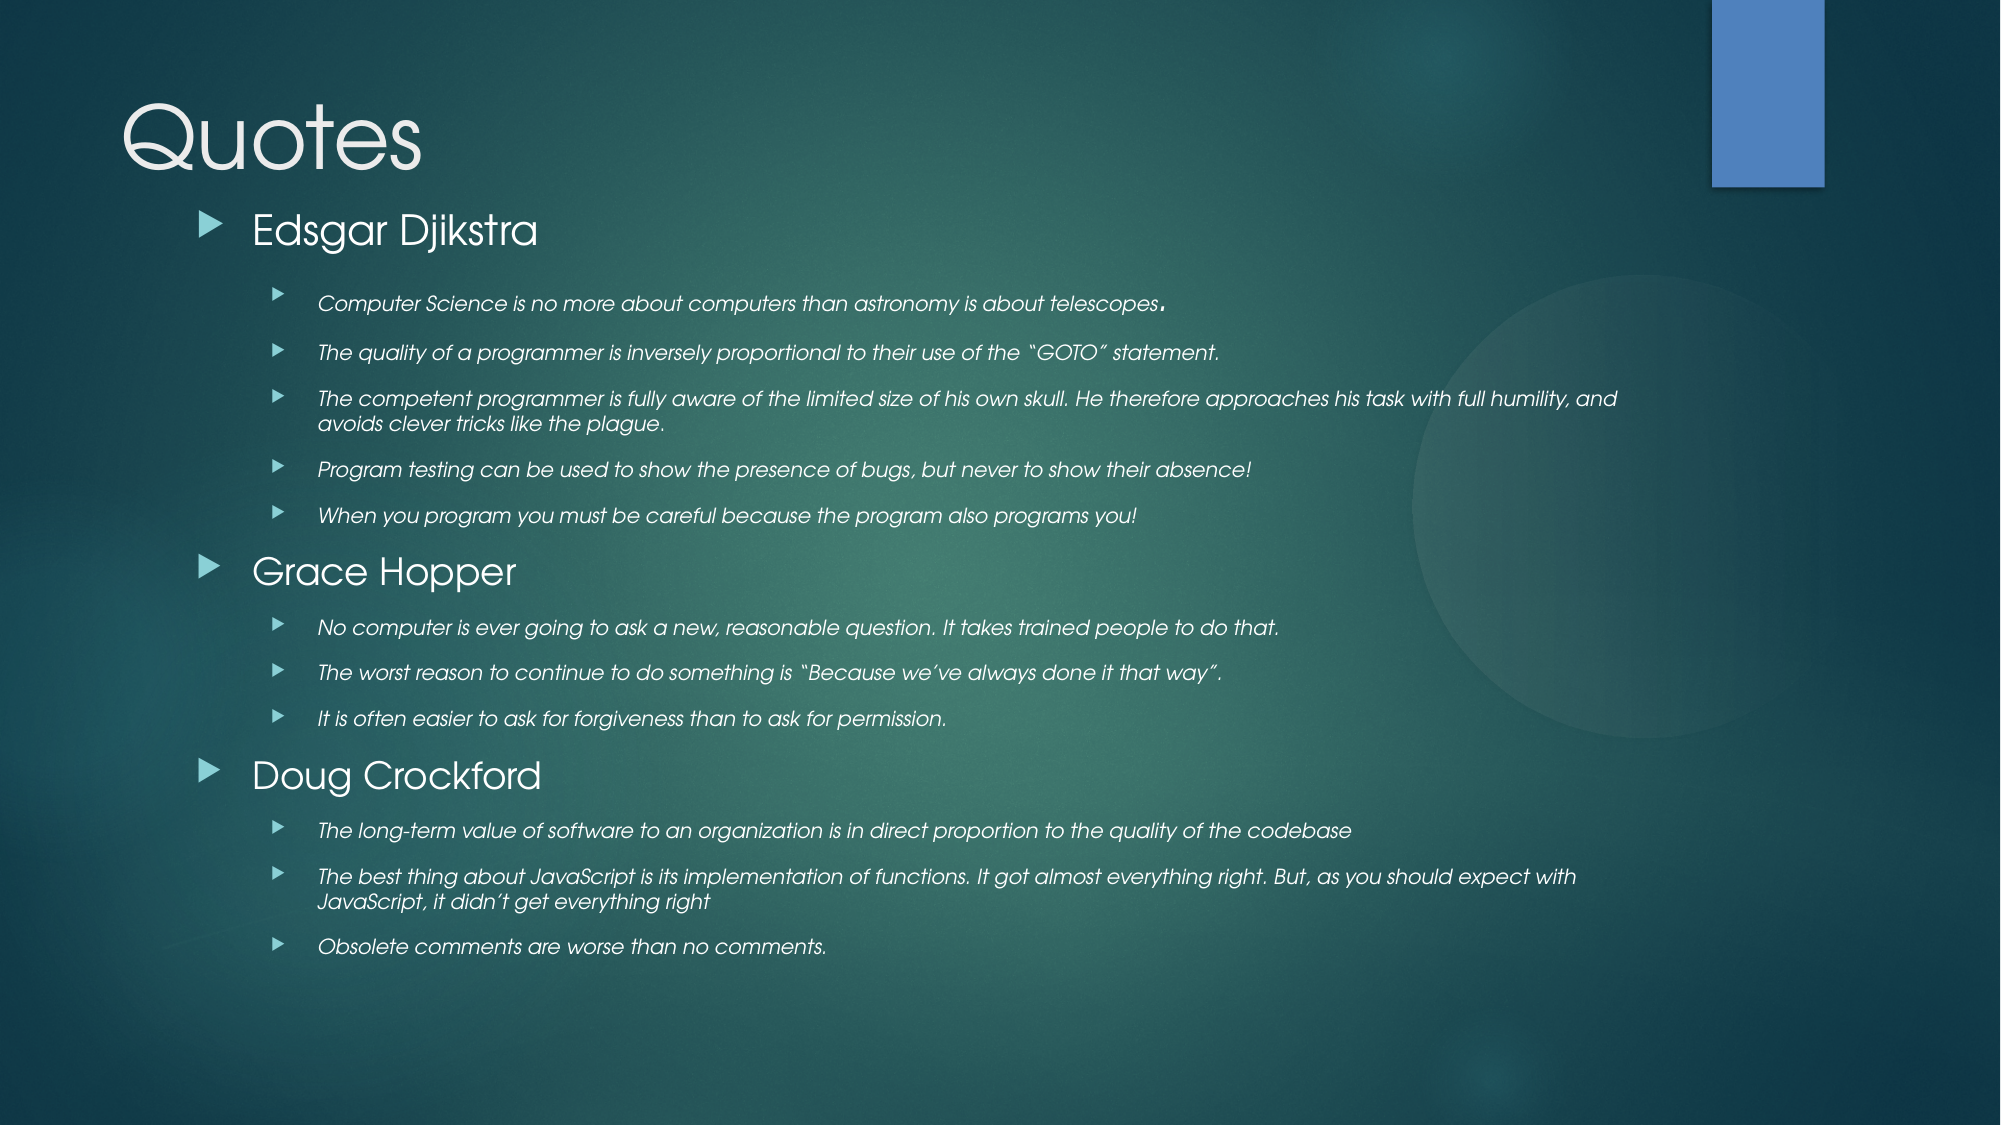

Quotes
Edsgar Djikstra
Computer Science is no more about computers than astronomy is about telescopes.
The quality of a programmer is inversely proportional to their use of the “GOTO” statement.
The competent programmer is fully aware of the limited size of his own skull. He therefore approaches his task with full humility, and avoids clever tricks like the plague.
Program testing can be used to show the presence of bugs, but never to show their absence!
When you program you must be careful because the program also programs you!
Grace Hopper
No computer is ever going to ask a new, reasonable question. It takes trained people to do that.
The worst reason to continue to do something is “Because we’ve always done it that way”.
It is often easier to ask for forgiveness than to ask for permission.
Doug Crockford
The long-term value of software to an organization is in direct proportion to the quality of the codebase
The best thing about JavaScript is its implementation of functions. It got almost everything right. But, as you should expect with JavaScript, it didn’t get everything right
Obsolete comments are worse than no comments.